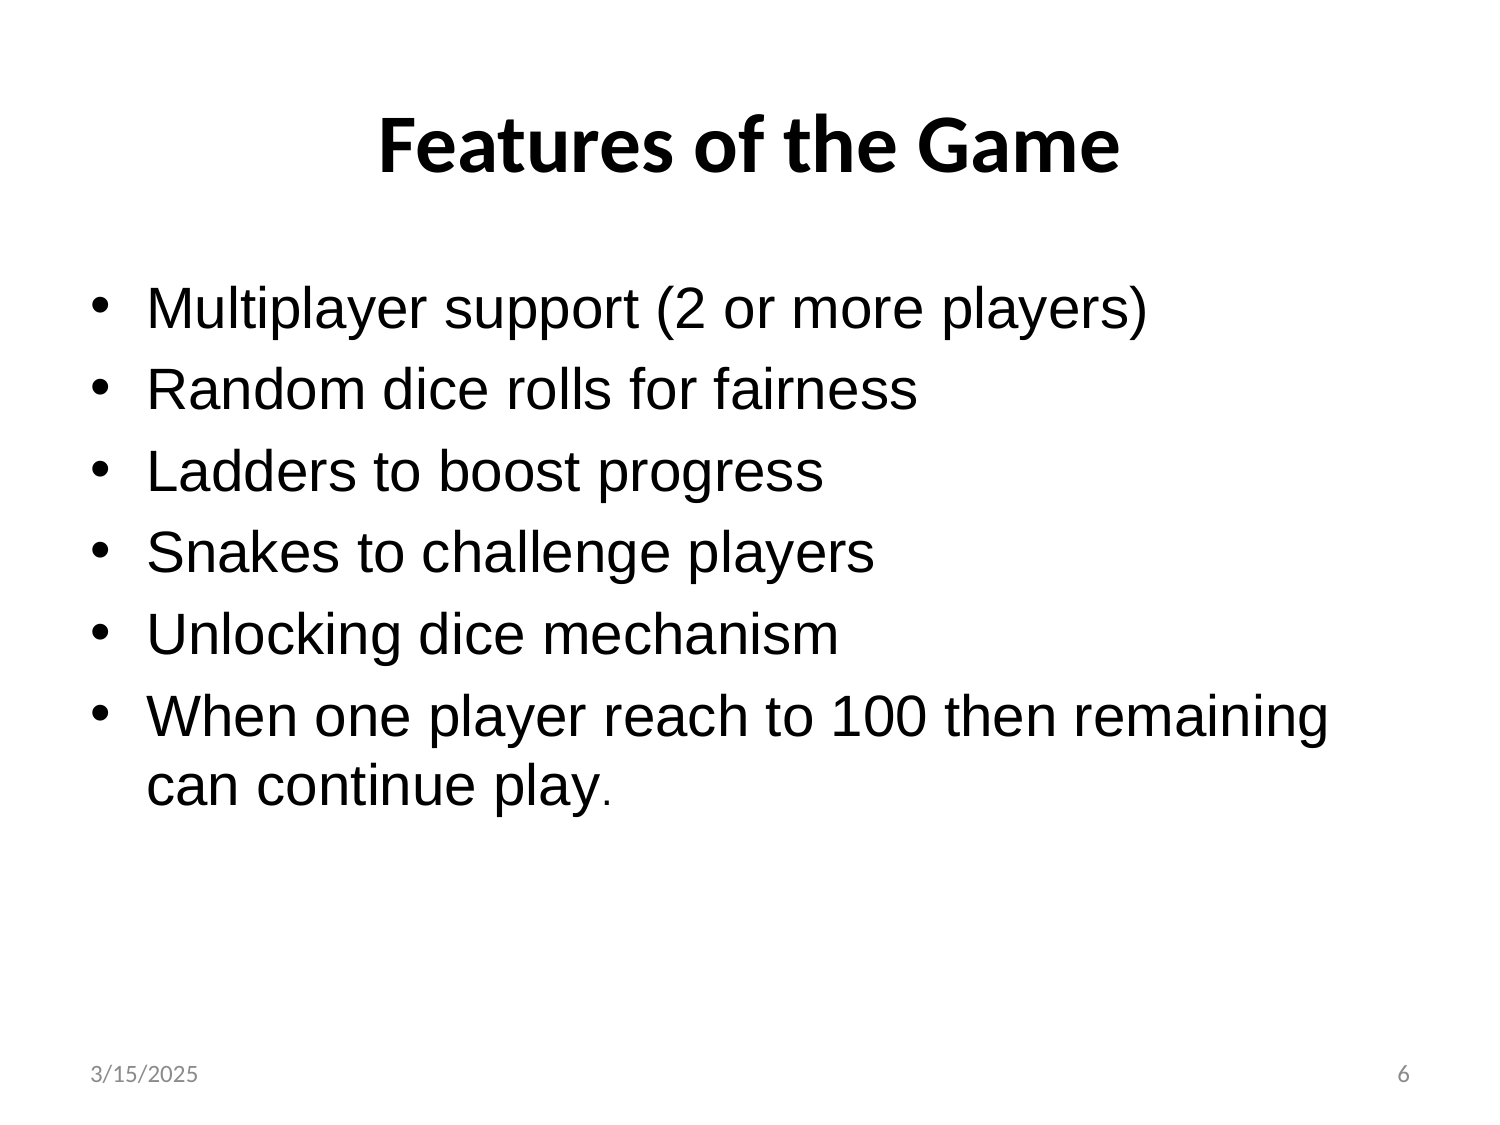

# Features of the Game
Multiplayer support (2 or more players)
Random dice rolls for fairness
Ladders to boost progress
Snakes to challenge players
Unlocking dice mechanism
When one player reach to 100 then remaining can continue play.
3/15/2025
6